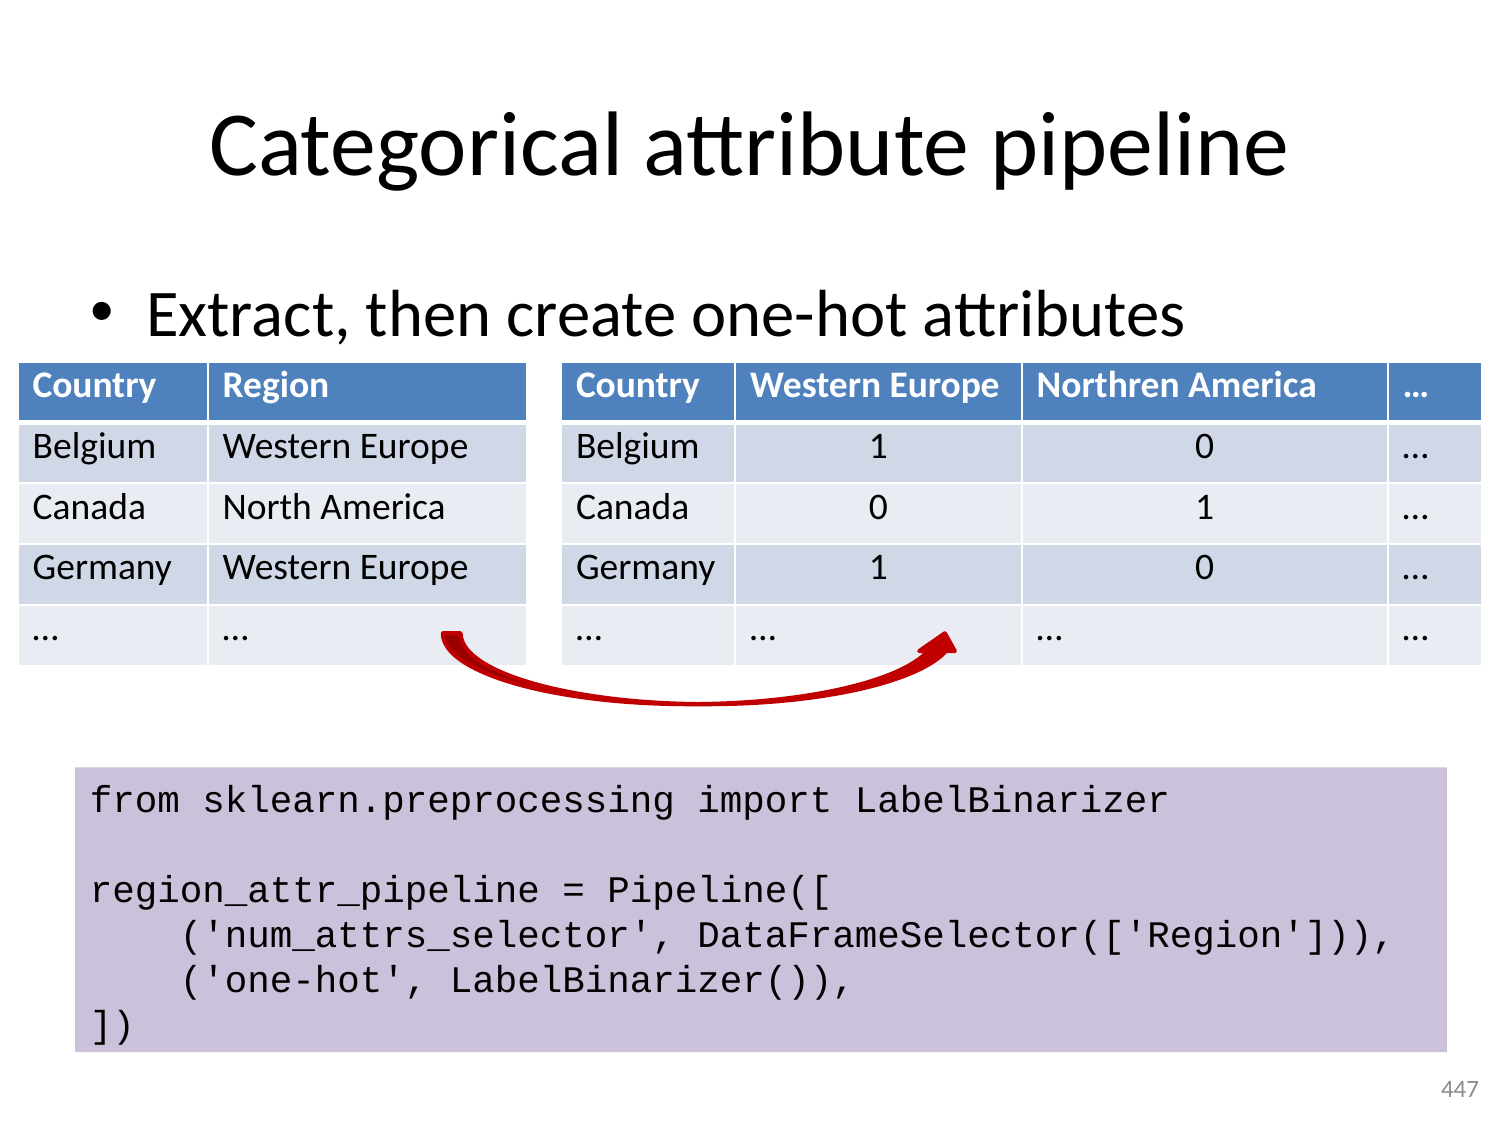

# Categorical attribute pipeline
Extract, then create one-hot attributes
| Country | Region |
| --- | --- |
| Belgium | Western Europe |
| Canada | North America |
| Germany | Western Europe |
| … | … |
| Country | Western Europe | Northren America | … |
| --- | --- | --- | --- |
| Belgium | 1 | 0 | … |
| Canada | 0 | 1 | … |
| Germany | 1 | 0 | … |
| … | … | … | … |

from sklearn.preprocessing import LabelBinarizer

region_attr_pipeline = Pipeline([
    ('num_attrs_selector', DataFrameSelector(['Region'])),
    ('one-hot', LabelBinarizer()),
])
447